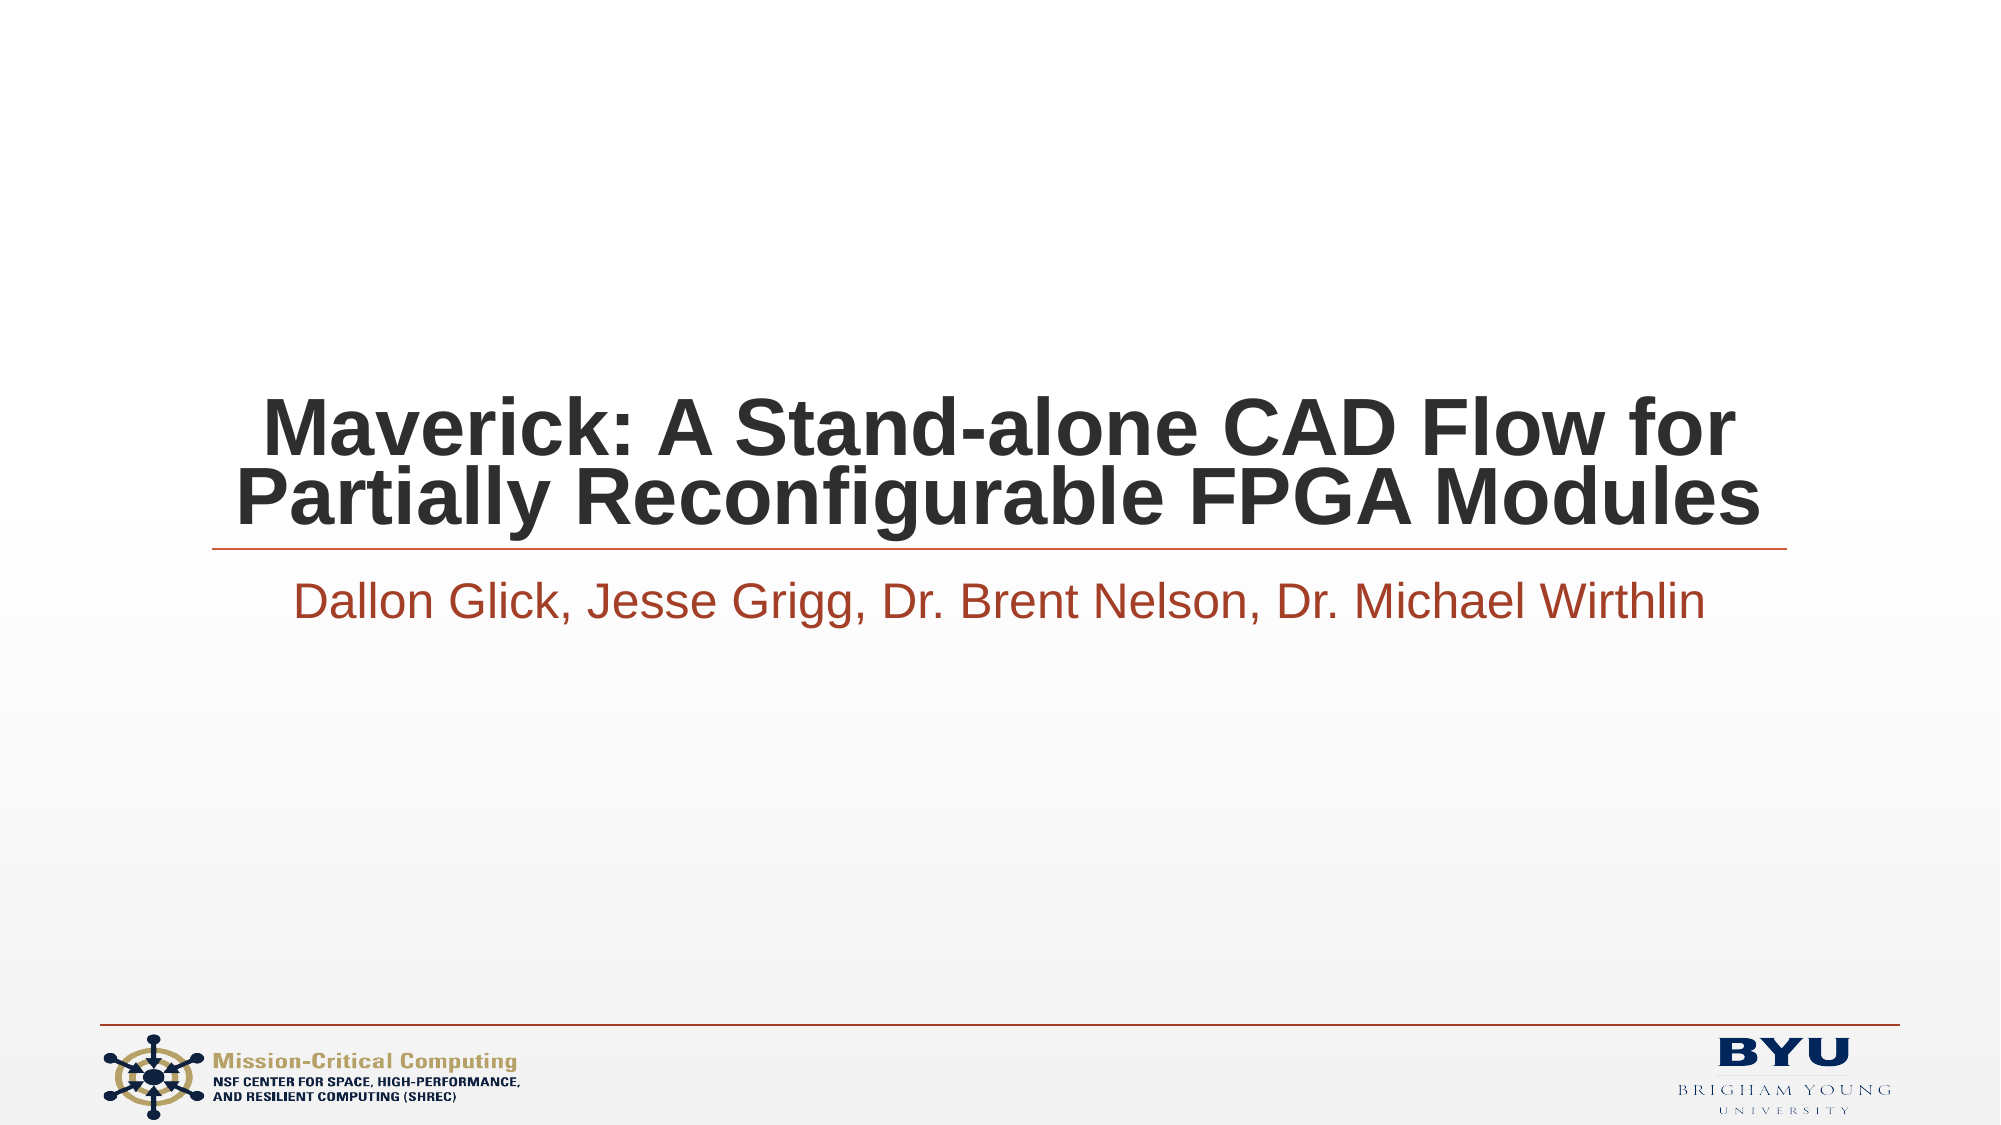

# Maverick: A Stand-alone CAD Flow for Partially Reconfigurable FPGA Modules
Dallon Glick, Jesse Grigg, Dr. Brent Nelson, Dr. Michael Wirthlin